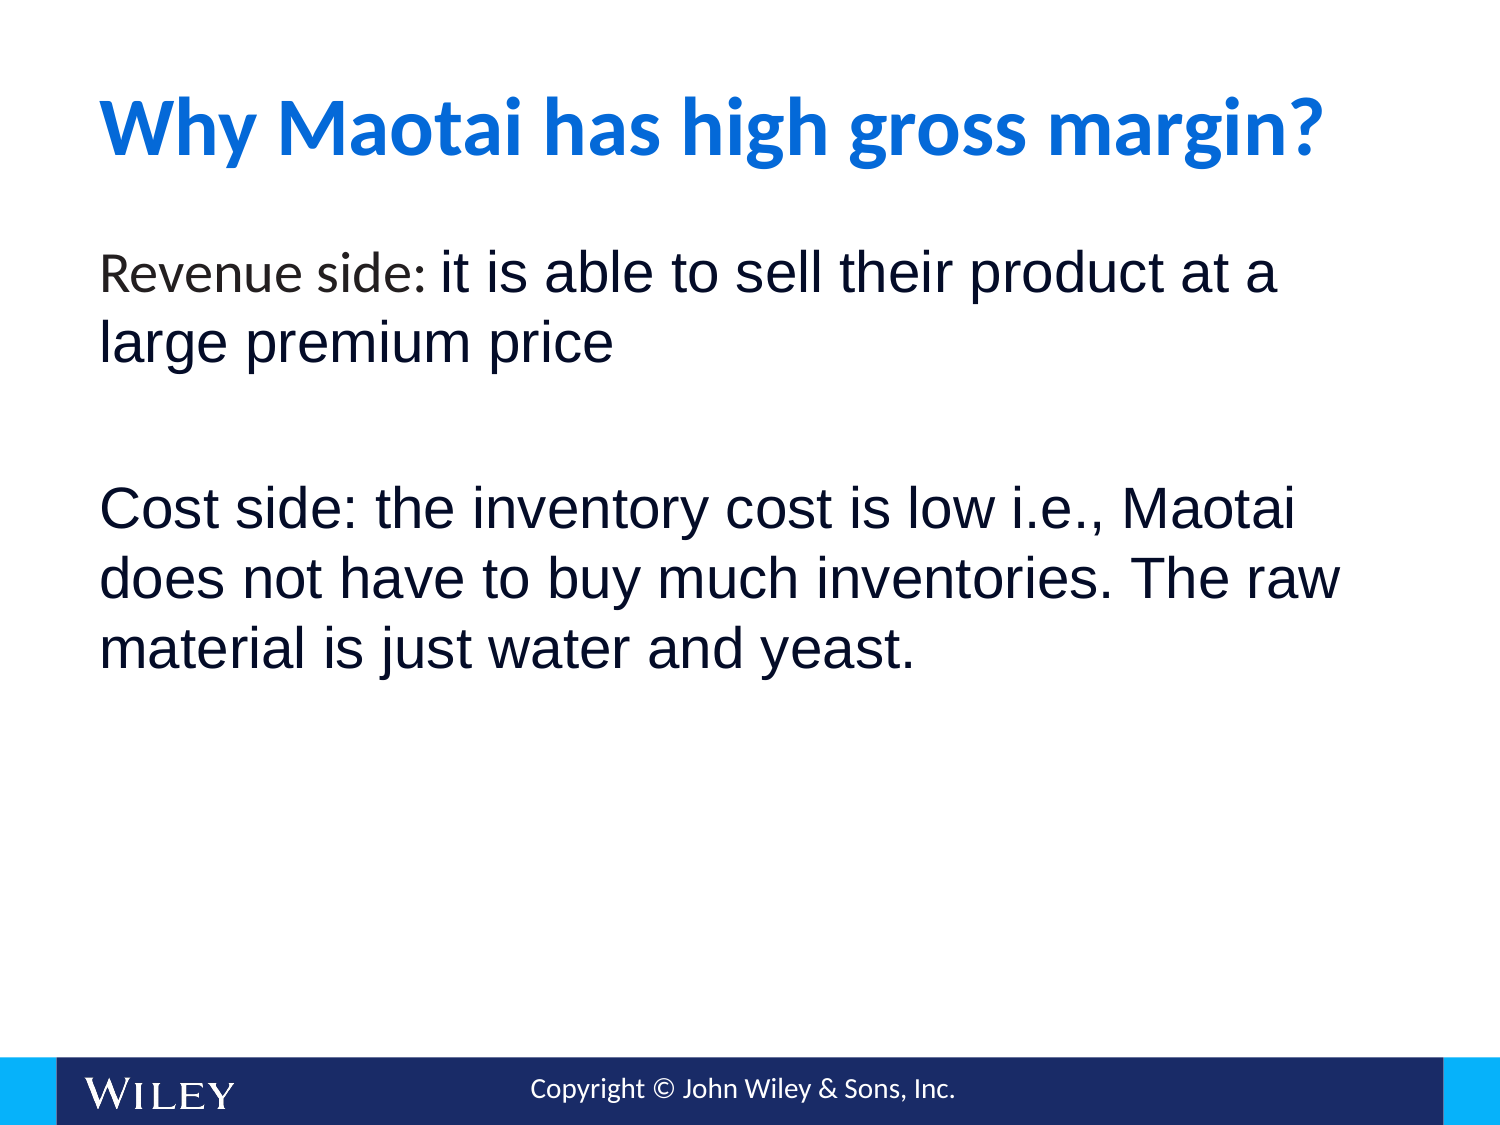

# Why Maotai has high gross margin?
Revenue side: it is able to sell their product at a large premium price

Cost side: the inventory cost is low i.e., Maotai does not have to buy much inventories. The raw material is just water and yeast.